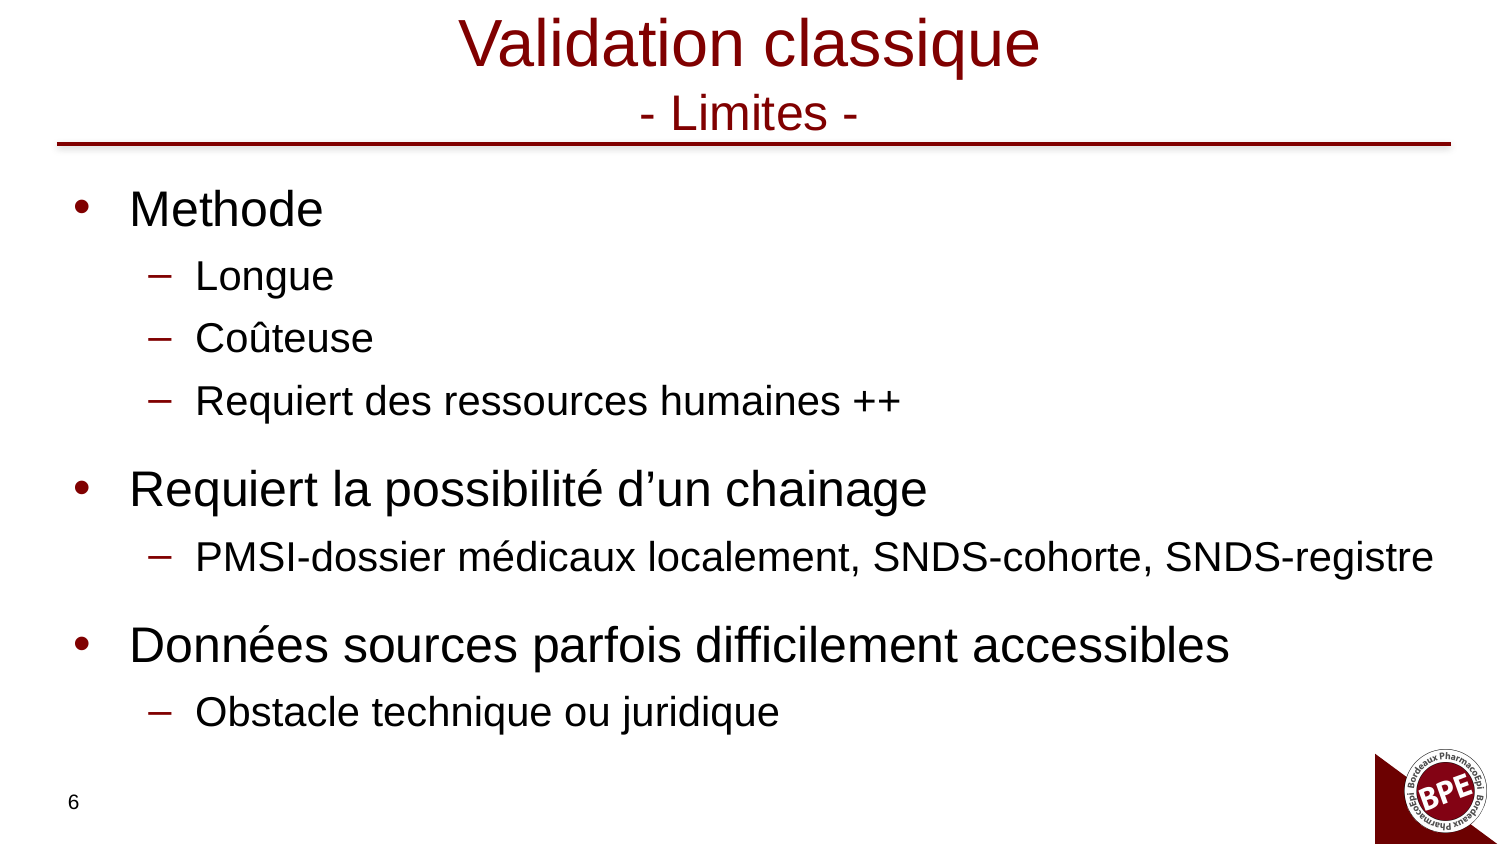

# Validation classique - Limites -
Methode
Longue
Coûteuse
Requiert des ressources humaines ++
Requiert la possibilité d’un chainage
PMSI-dossier médicaux localement, SNDS-cohorte, SNDS-registre
Données sources parfois difficilement accessibles
Obstacle technique ou juridique